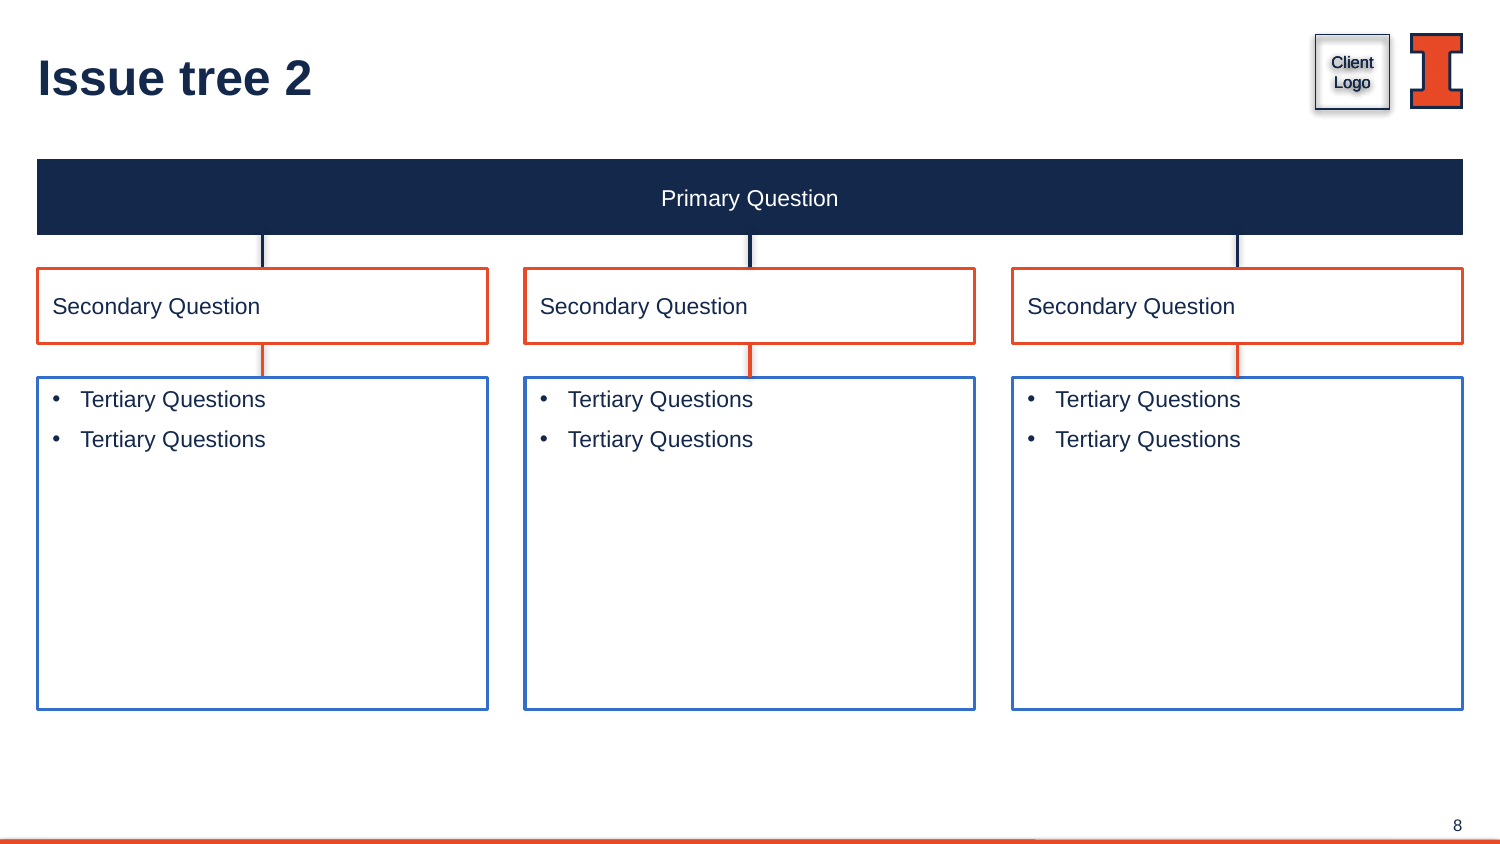

# Issue tree 2
Primary Question
Secondary Question
Secondary Question
Secondary Question
Tertiary Questions
Tertiary Questions
Tertiary Questions
Tertiary Questions
Tertiary Questions
Tertiary Questions

8